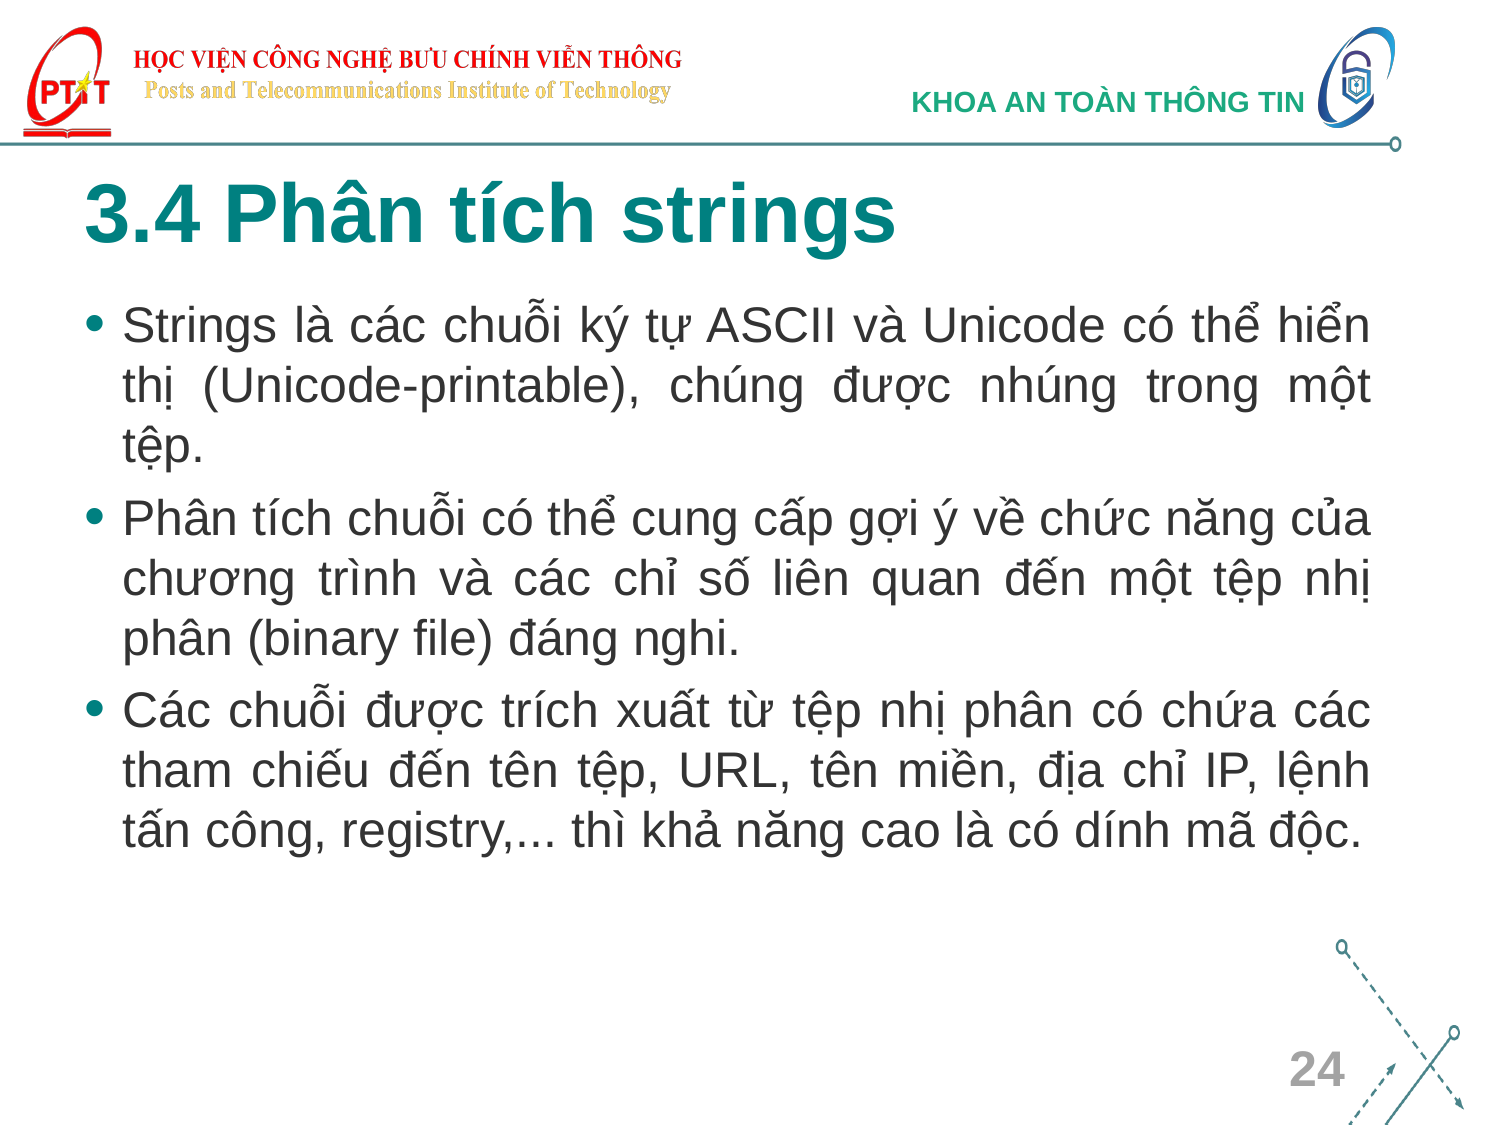

# 3.4 Phân tích strings
Strings là các chuỗi ký tự ASCII và Unicode có thể hiển thị (Unicode-printable), chúng được nhúng trong một tệp.
Phân tích chuỗi có thể cung cấp gợi ý về chức năng của chương trình và các chỉ số liên quan đến một tệp nhị phân (binary file) đáng nghi.
Các chuỗi được trích xuất từ tệp nhị phân có chứa các tham chiếu đến tên tệp, URL, tên miền, địa chỉ IP, lệnh tấn công, registry,... thì khả năng cao là có dính mã độc.